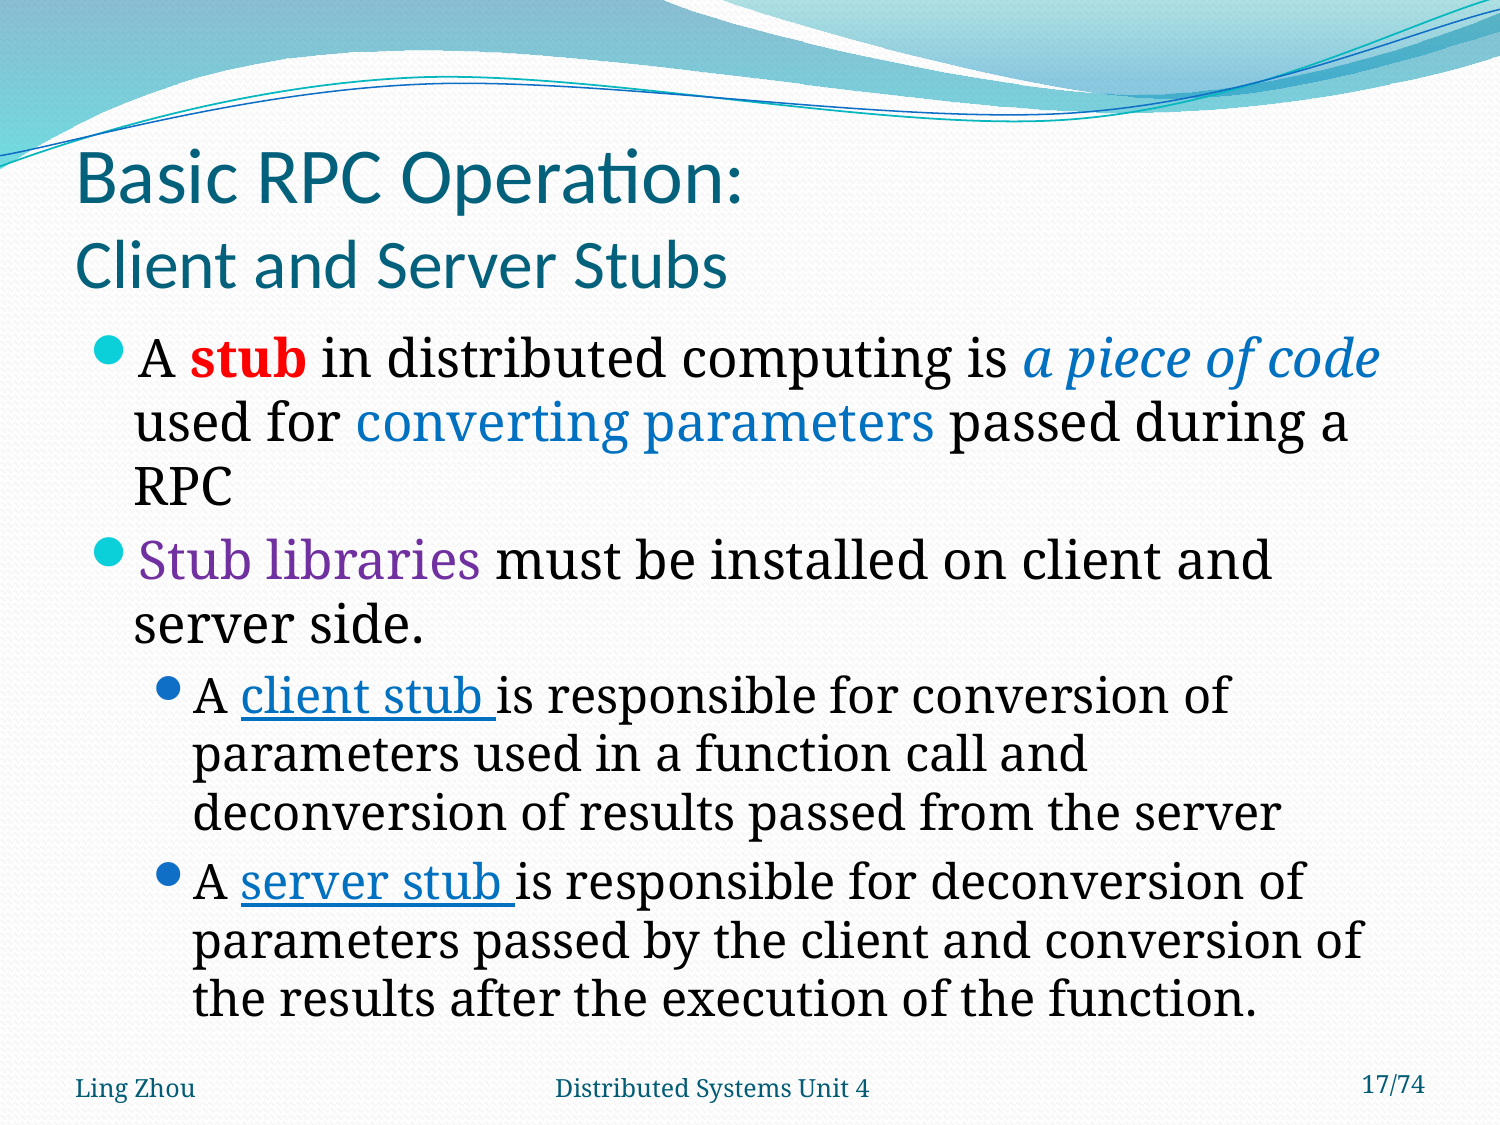

# Basic RPC Operation: Client and Server Stubs
A stub in distributed computing is a piece of code used for converting parameters passed during a RPC
Stub libraries must be installed on client and server side.
A client stub is responsible for conversion of parameters used in a function call and deconversion of results passed from the server
A server stub is responsible for deconversion of parameters passed by the client and conversion of the results after the execution of the function.

Ling Zhou
Distributed Systems Unit 4
17/74